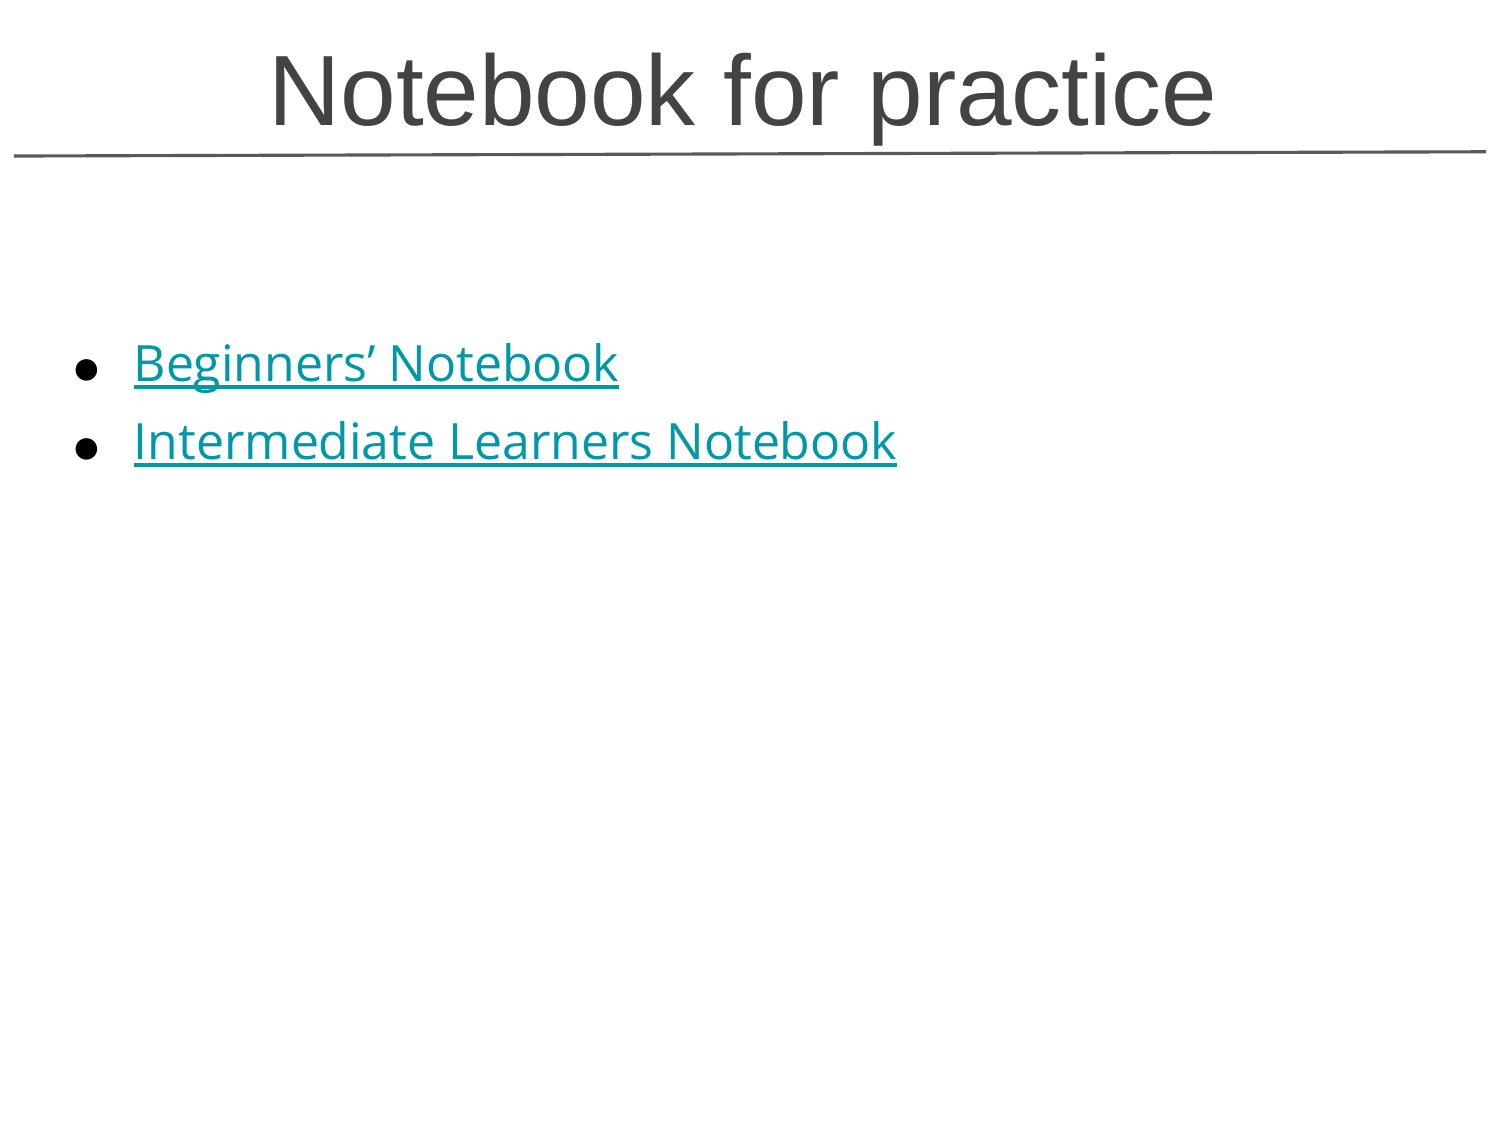

Notebook for practice

Beginners’ Notebook
Intermediate Learners Notebook